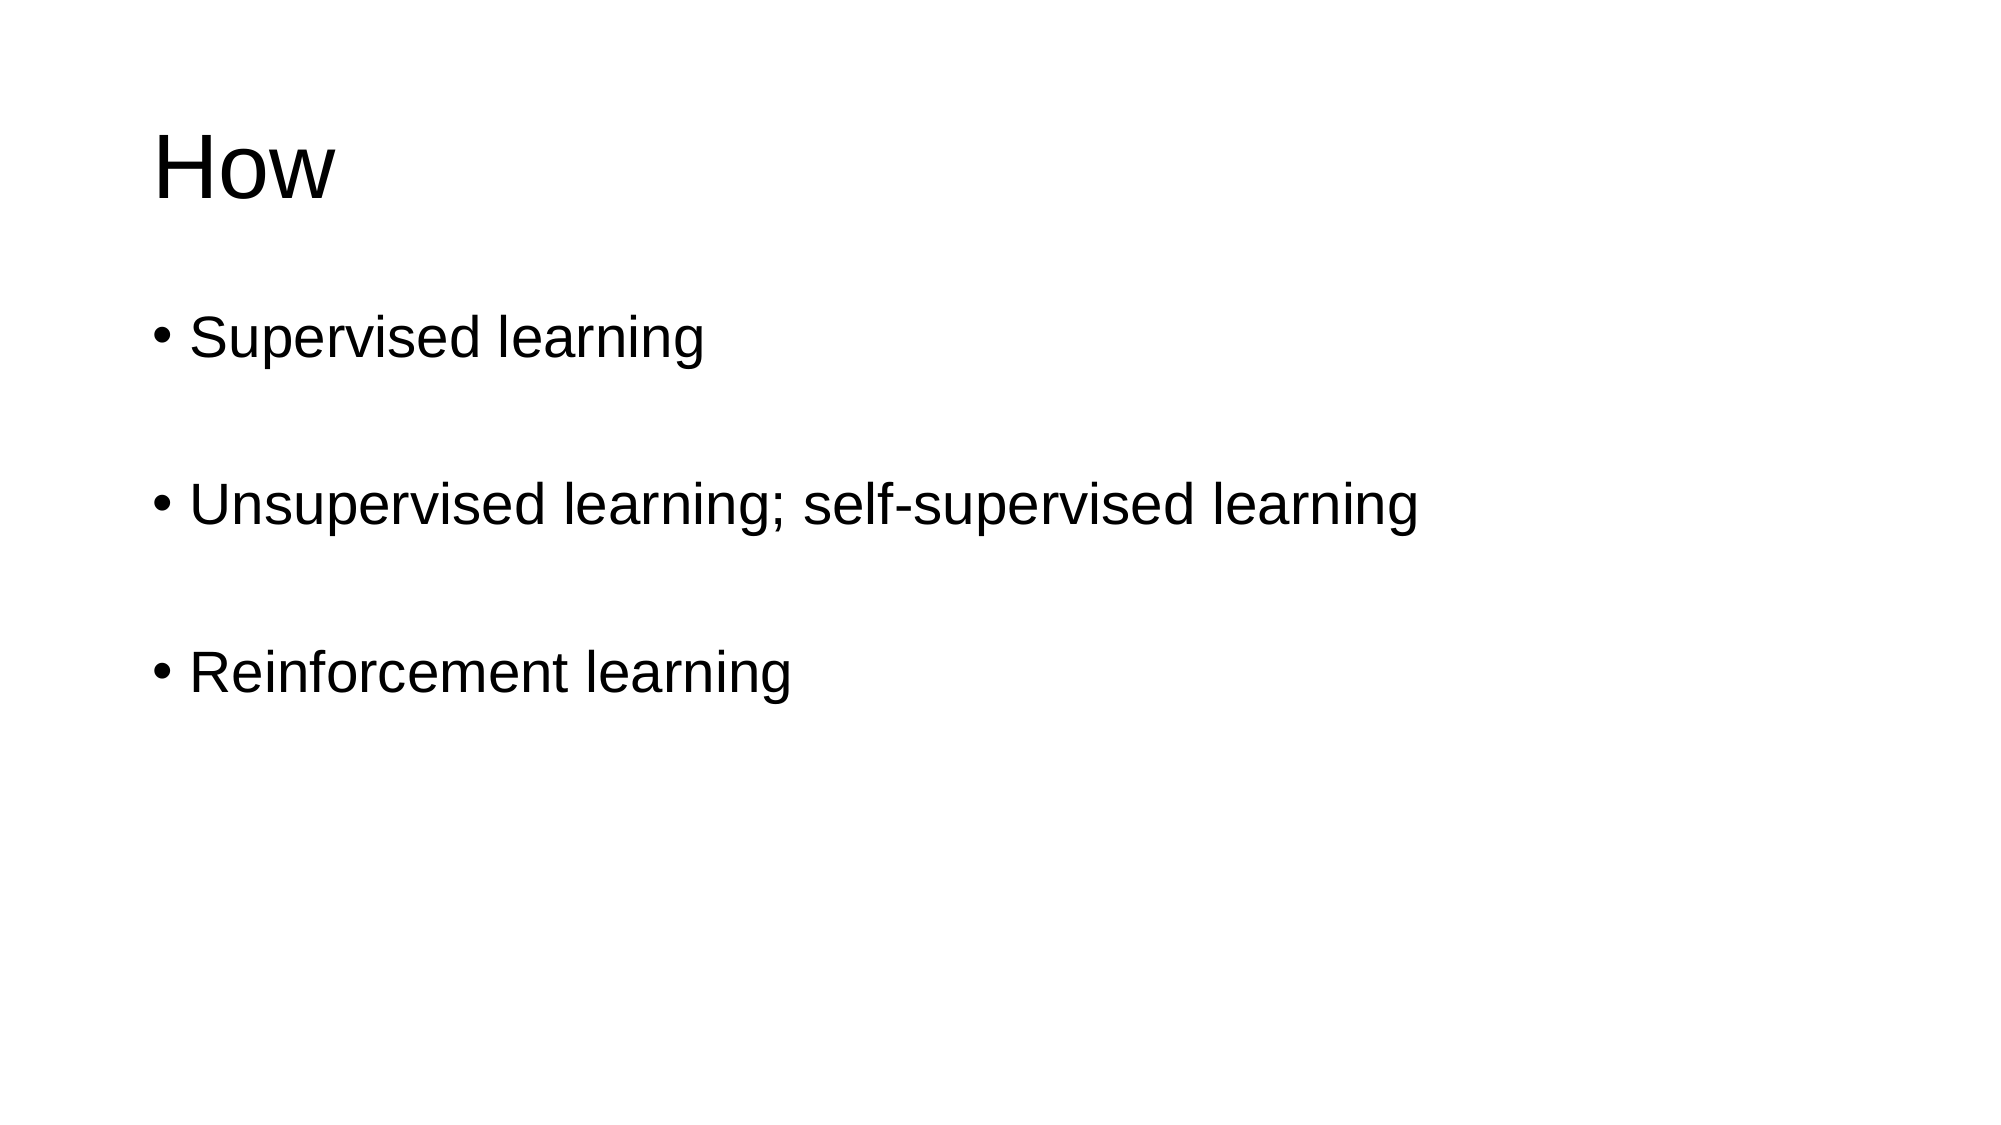

# How
Supervised learning

Unsupervised learning; self-supervised learning

Reinforcement learning